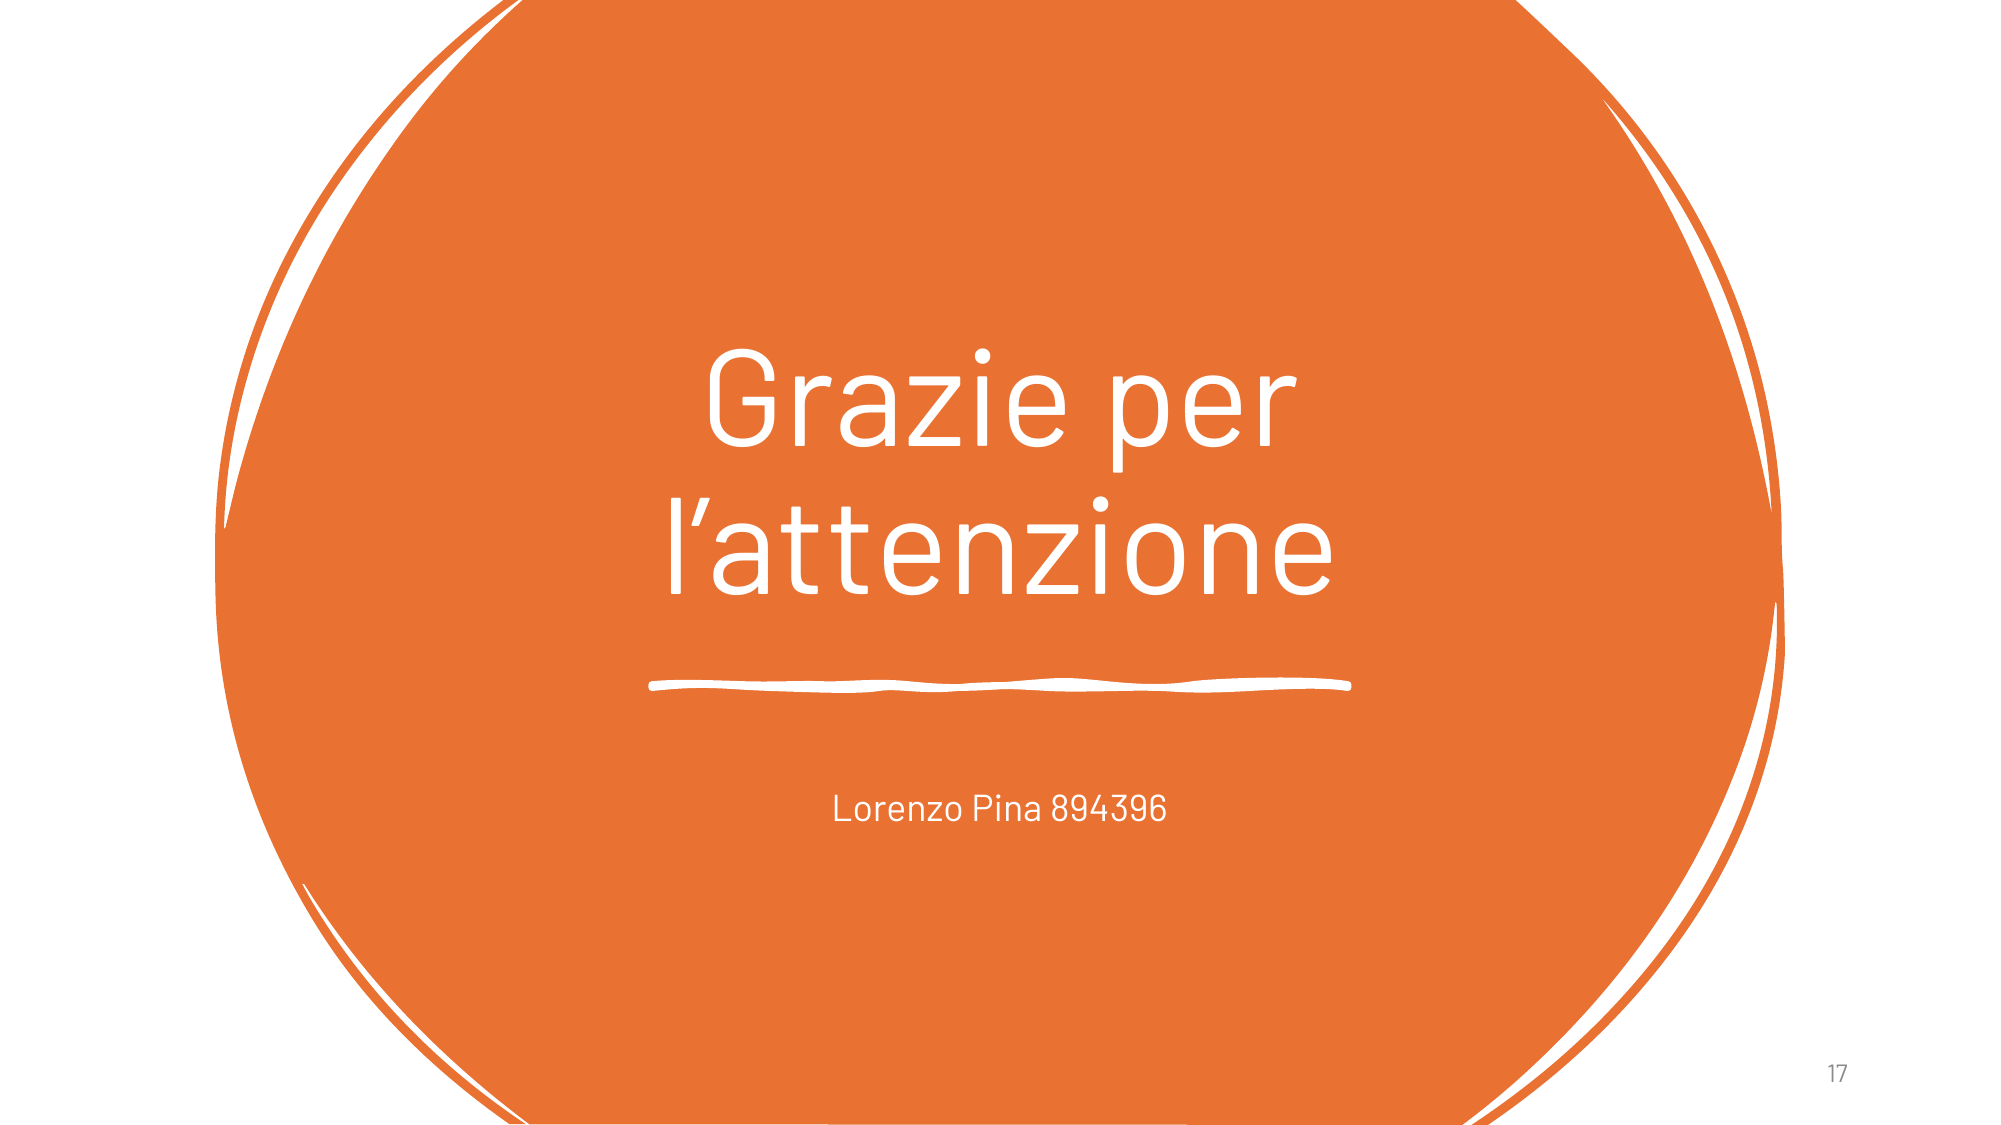

# Grazie per l’attenzione

Lorenzo Pina 894396
17